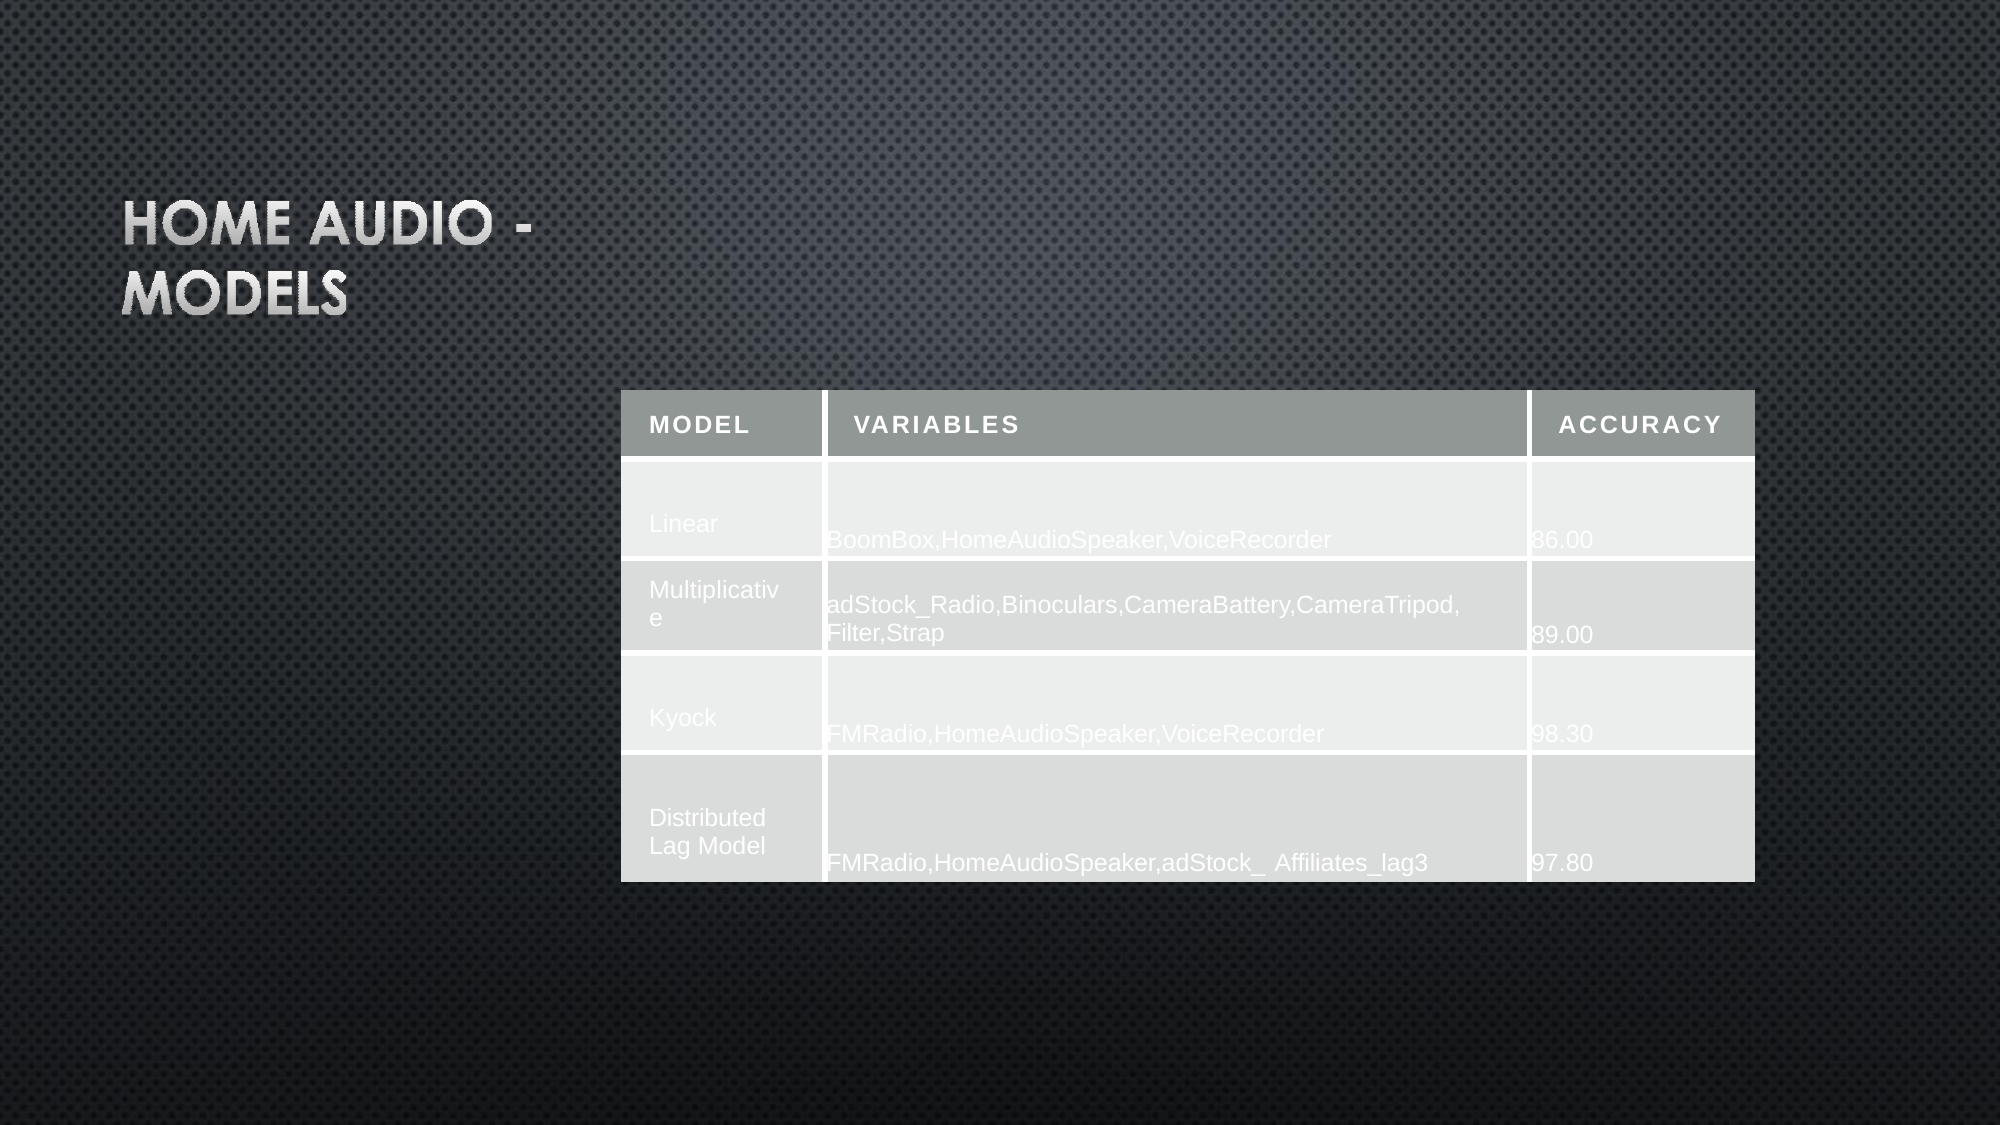

| MODEL | VARIABLES | ACCURACY |
| --- | --- | --- |
| Linear | BoomBox,HomeAudioSpeaker,VoiceRecorder | 86.00 |
| Multiplicativ e | adStock\_Radio,Binoculars,CameraBattery,CameraTripod, Filter,Strap | 89.00 |
| Kyock | FMRadio,HomeAudioSpeaker,VoiceRecorder | 98.30 |
| Distributed Lag Model | FMRadio,HomeAudioSpeaker,adStock\_ Affiliates\_lag3 | 97.80 |